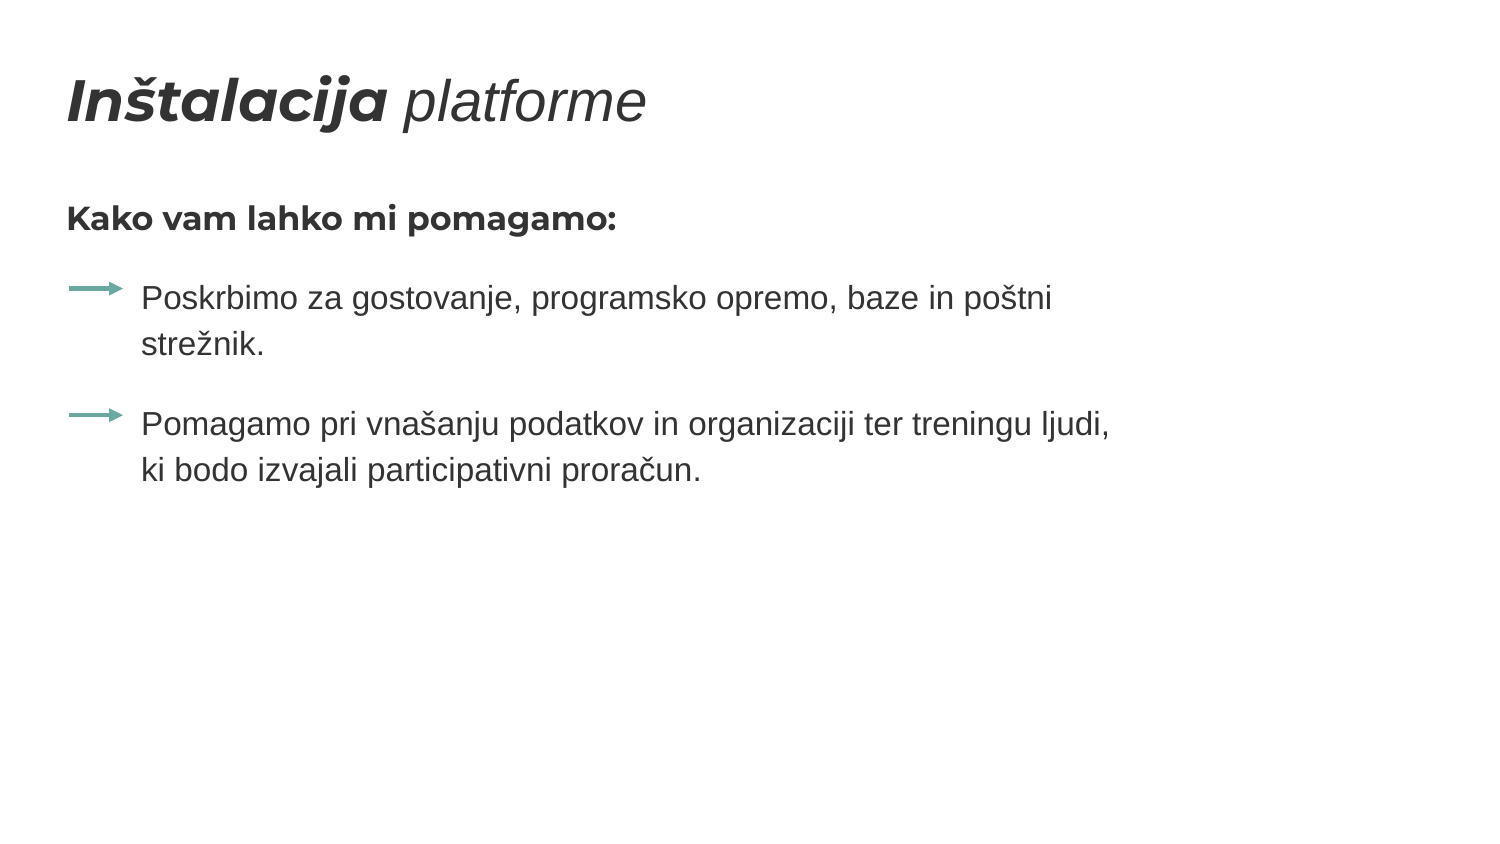

# Inštalacija platforme
Kako vam lahko mi pomagamo:
Poskrbimo za gostovanje, programsko opremo, baze in poštni strežnik.
Pomagamo pri vnašanju podatkov in organizaciji ter treningu ljudi, ki bodo izvajali participativni proračun.